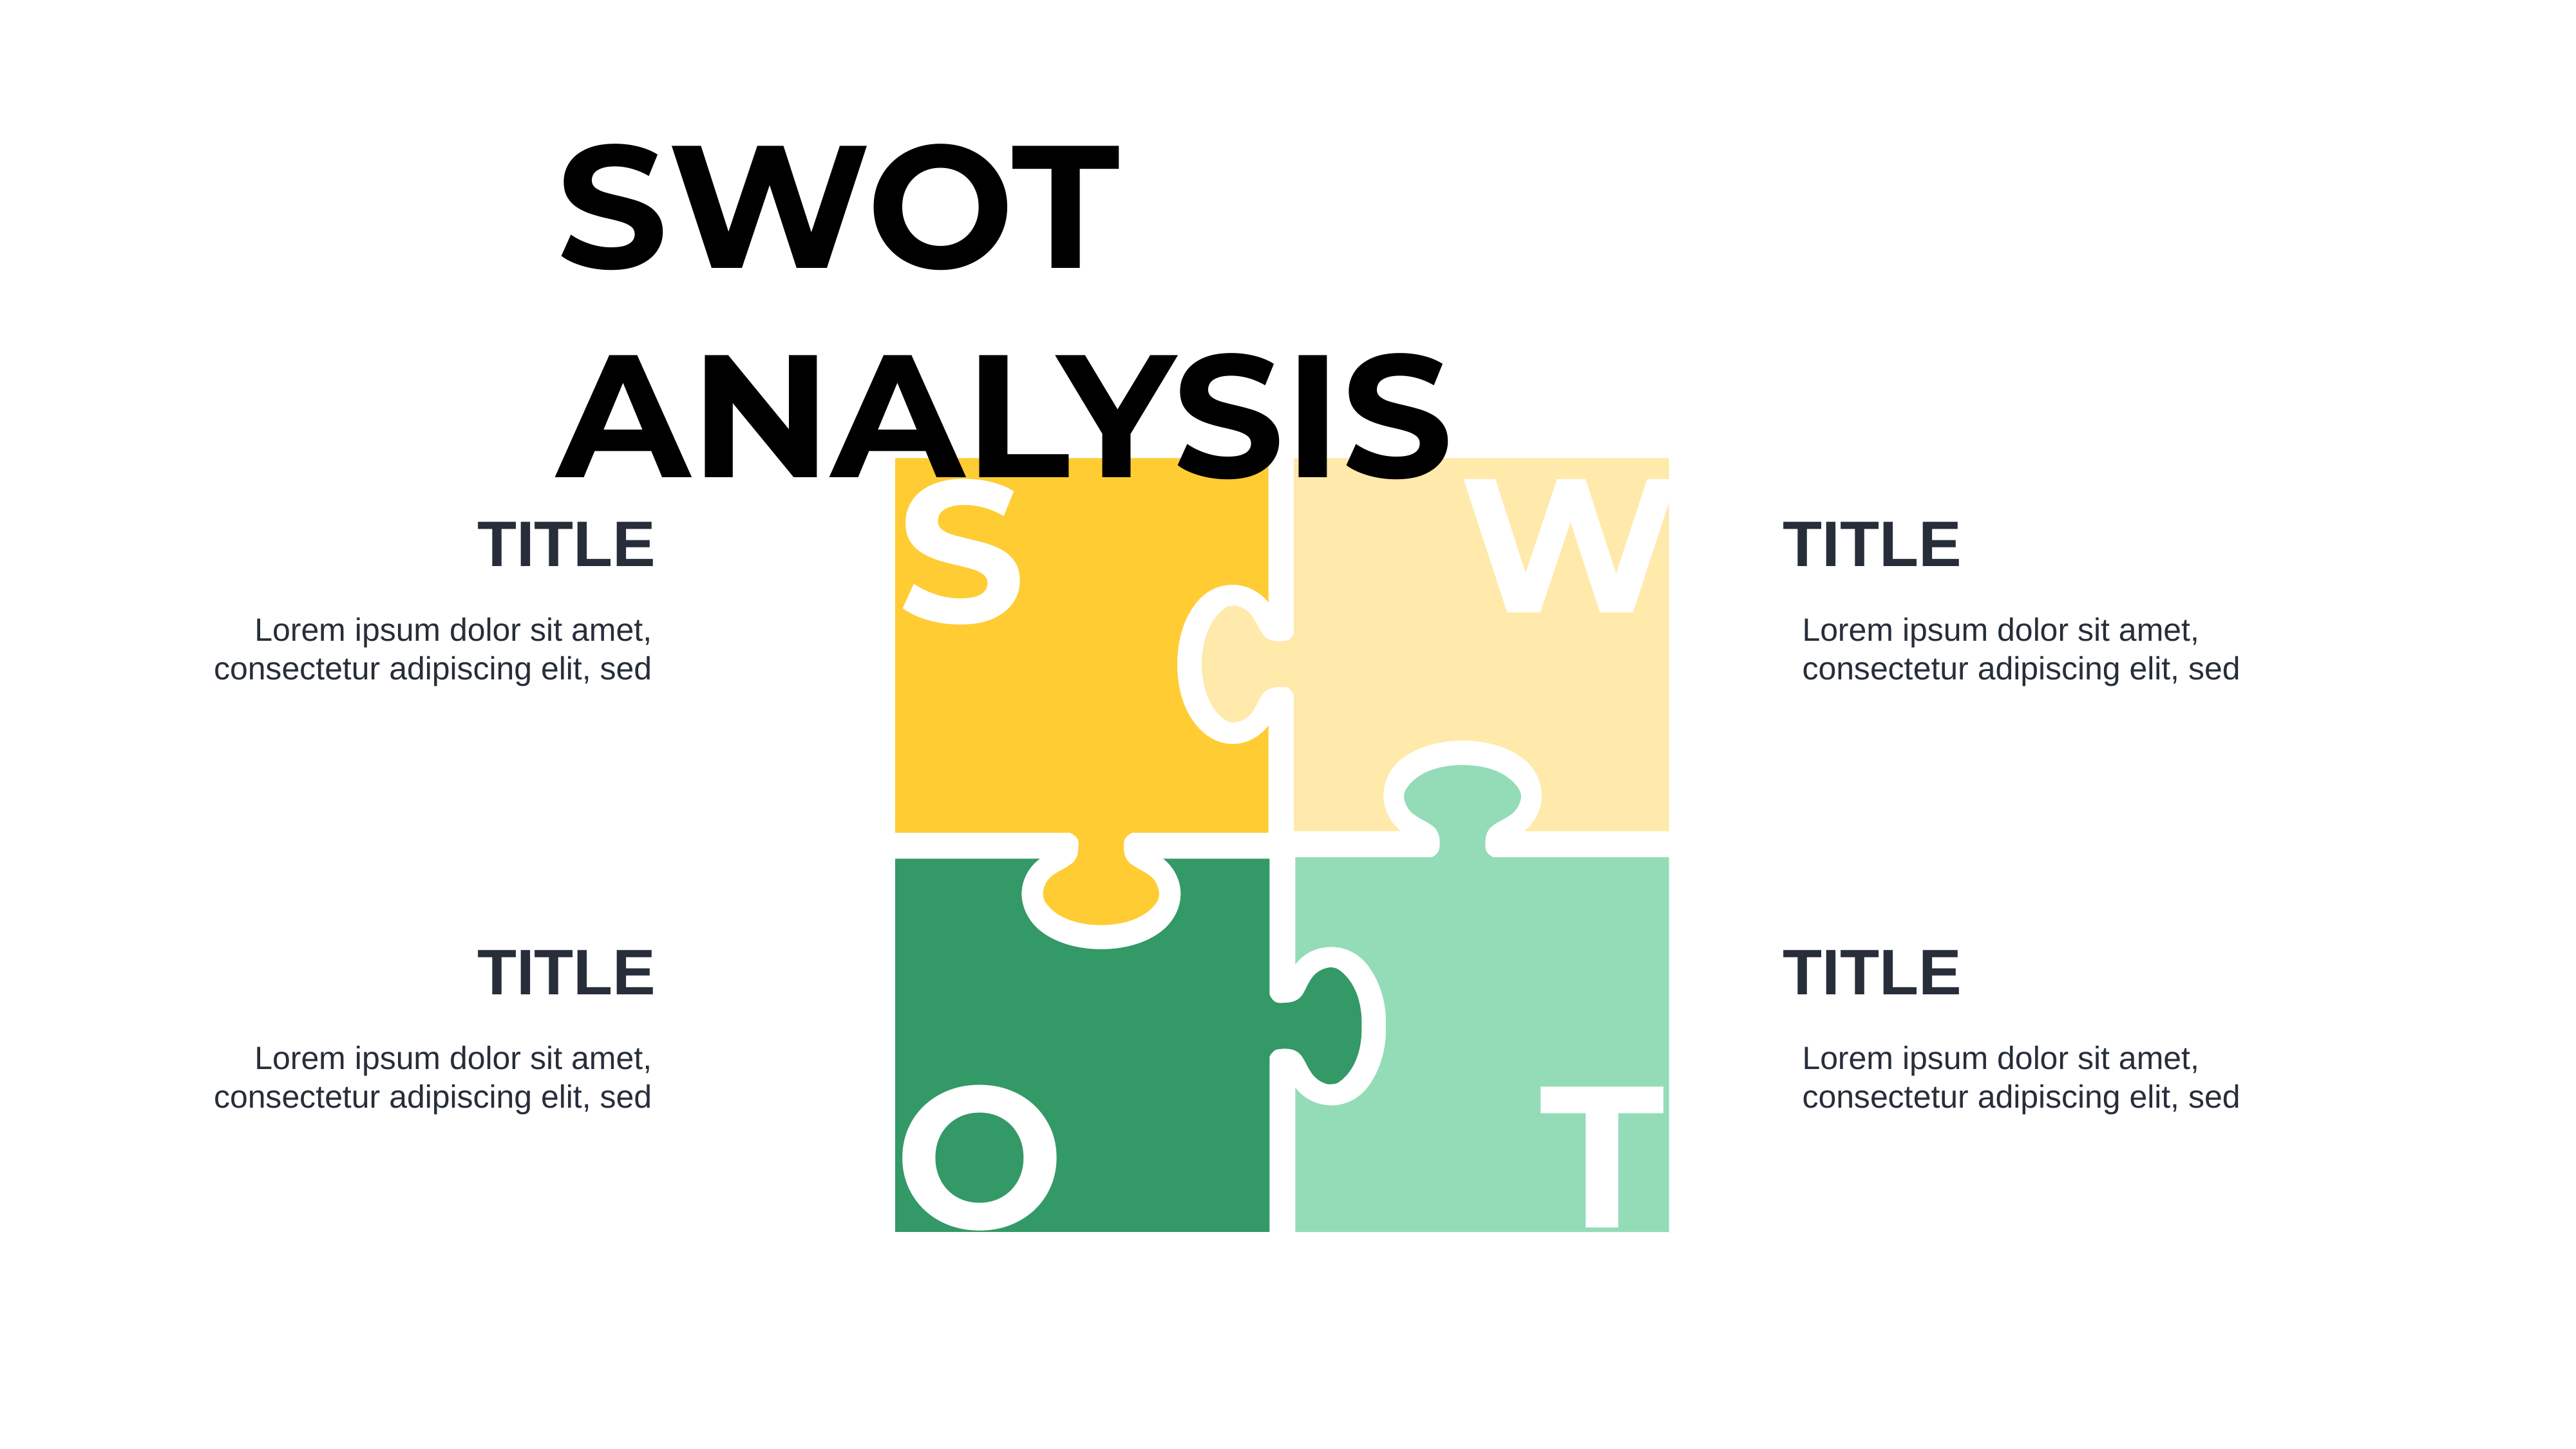

SWOT ANALYSIS
S
W

TITLE
TITLE
Lorem ipsum dolor sit amet, consectetur adipiscing elit, sed
Lorem ipsum dolor sit amet, consectetur adipiscing elit, sed

TITLE
TITLE
T
Lorem ipsum dolor sit amet, consectetur adipiscing elit, sed
O
Lorem ipsum dolor sit amet, consectetur adipiscing elit, sed